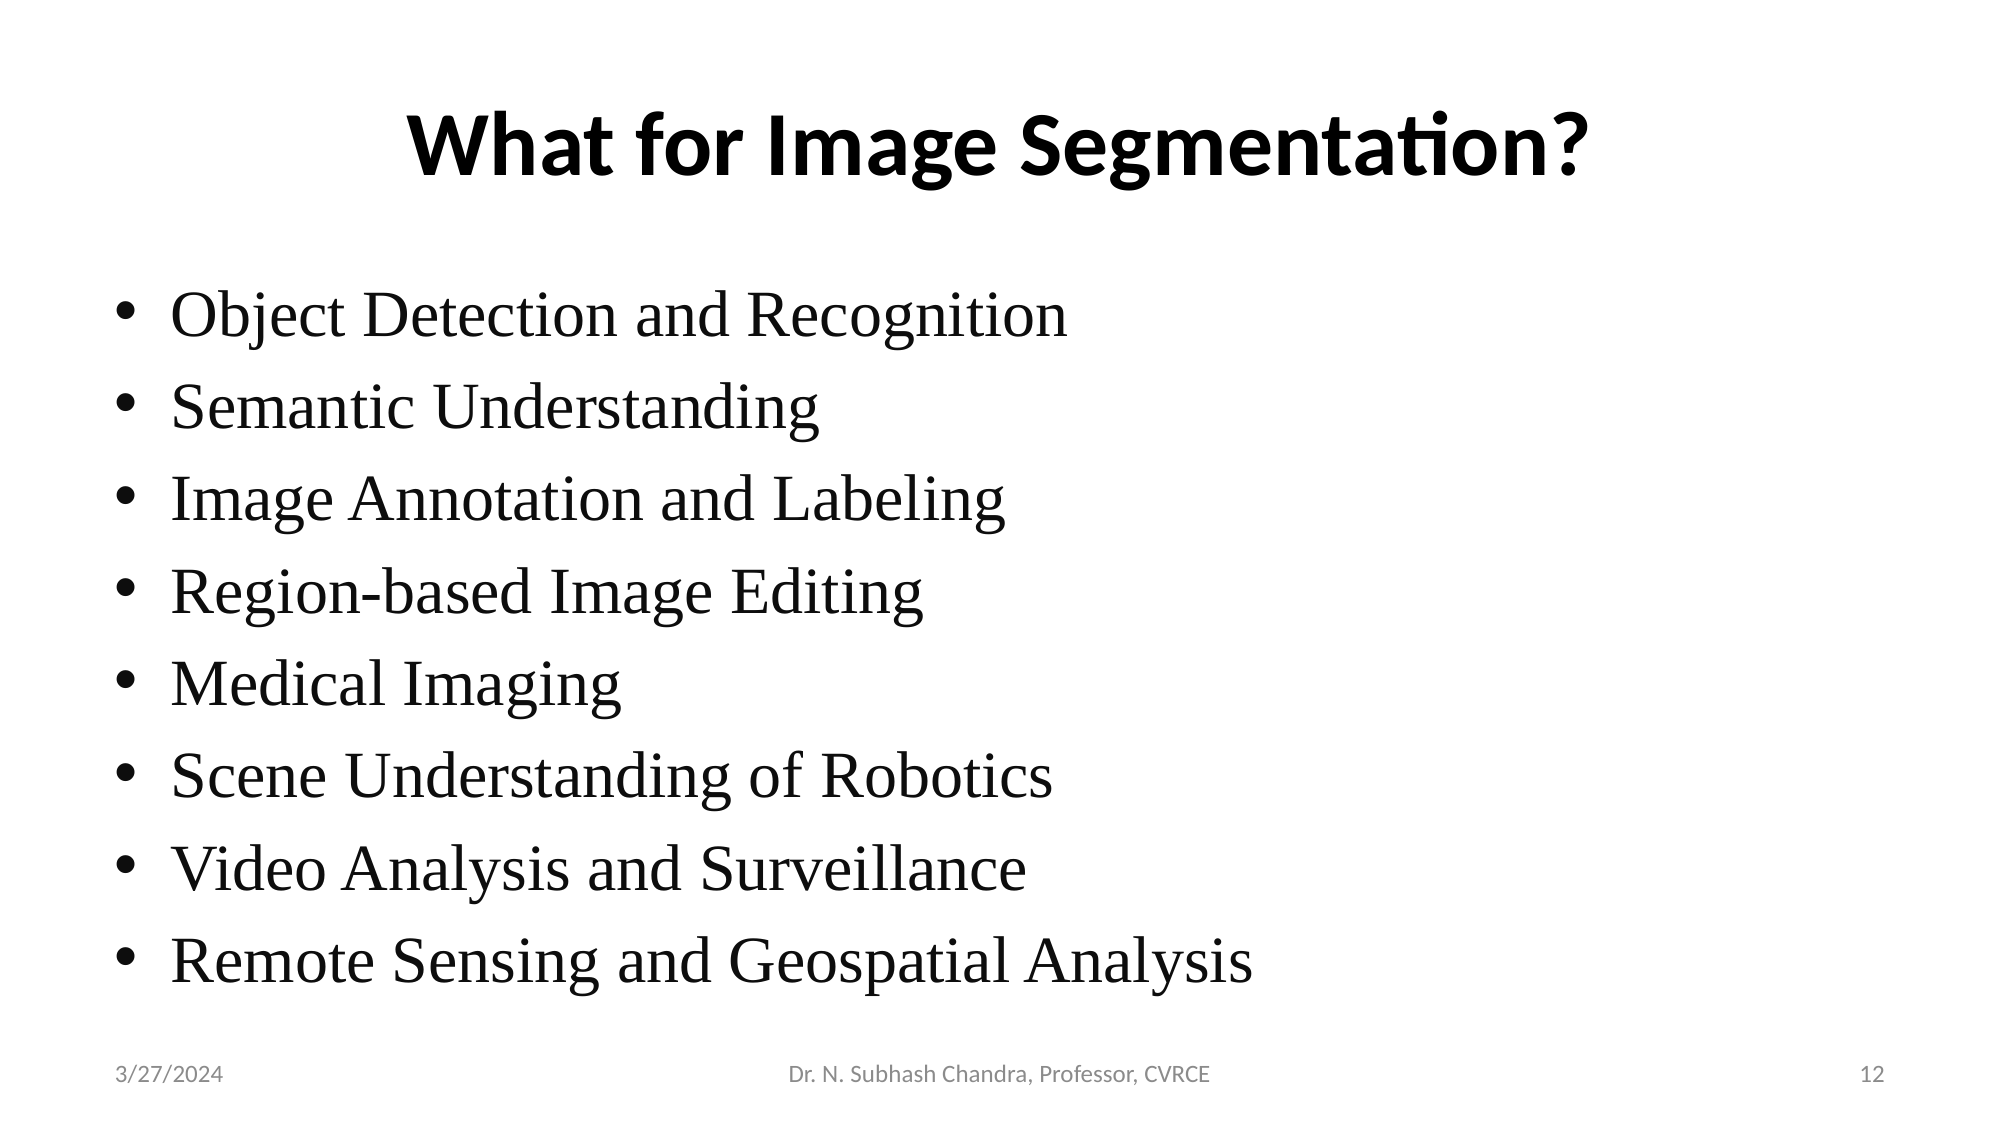

# What for Image Segmentation?
Object Detection and Recognition
Semantic Understanding
Image Annotation and Labeling
Region-based Image Editing
Medical Imaging
Scene Understanding of Robotics
Video Analysis and Surveillance
Remote Sensing and Geospatial Analysis
3/27/2024
Dr. N. Subhash Chandra, Professor, CVRCE
12